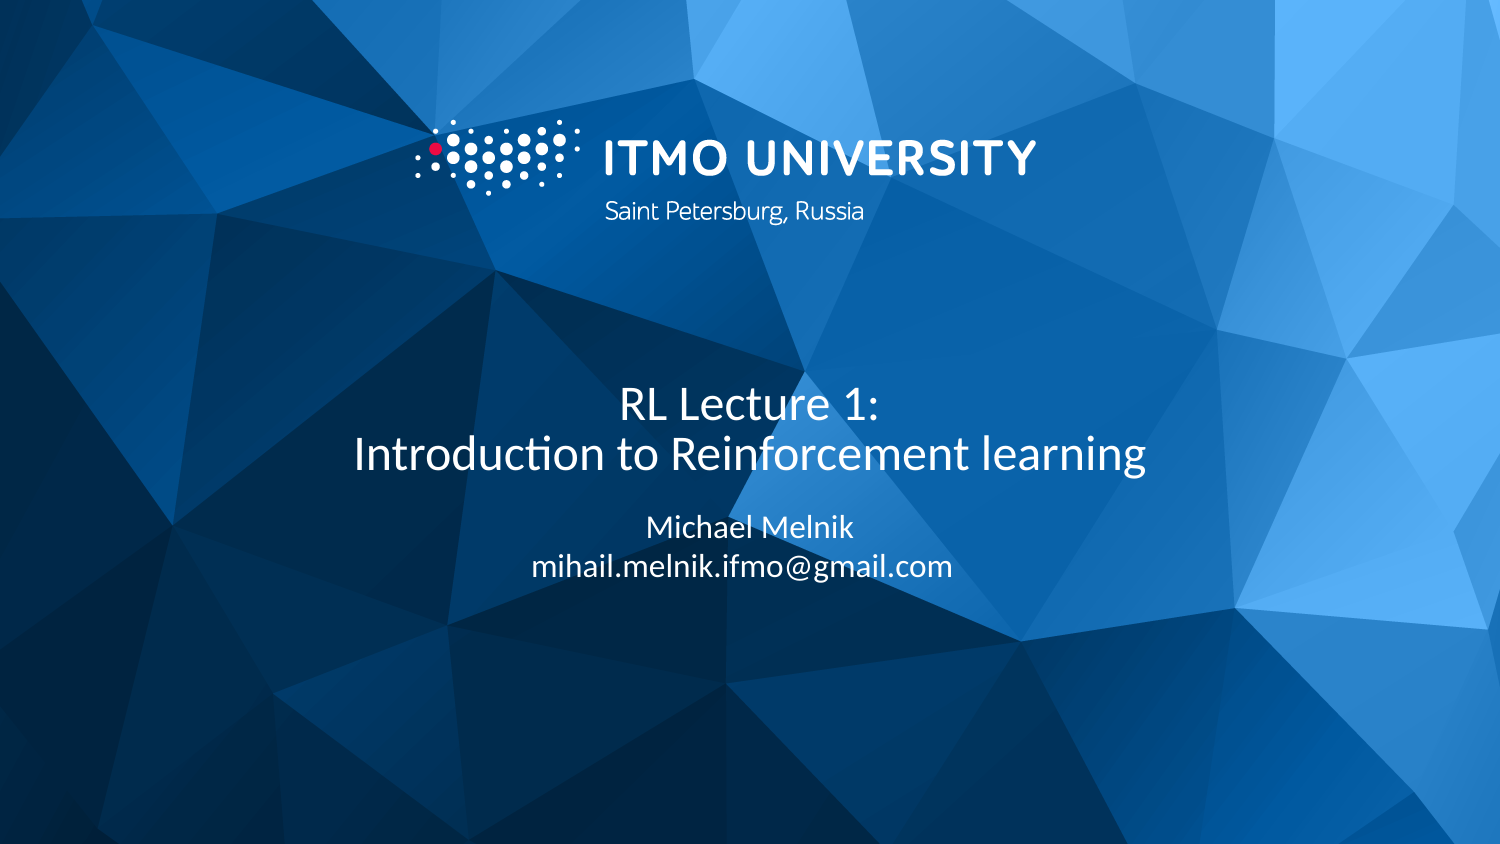

# RL Lecture 1: Introduction to Reinforcement learning
Michael Melnik
mihail.melnik.ifmo@gmail.com